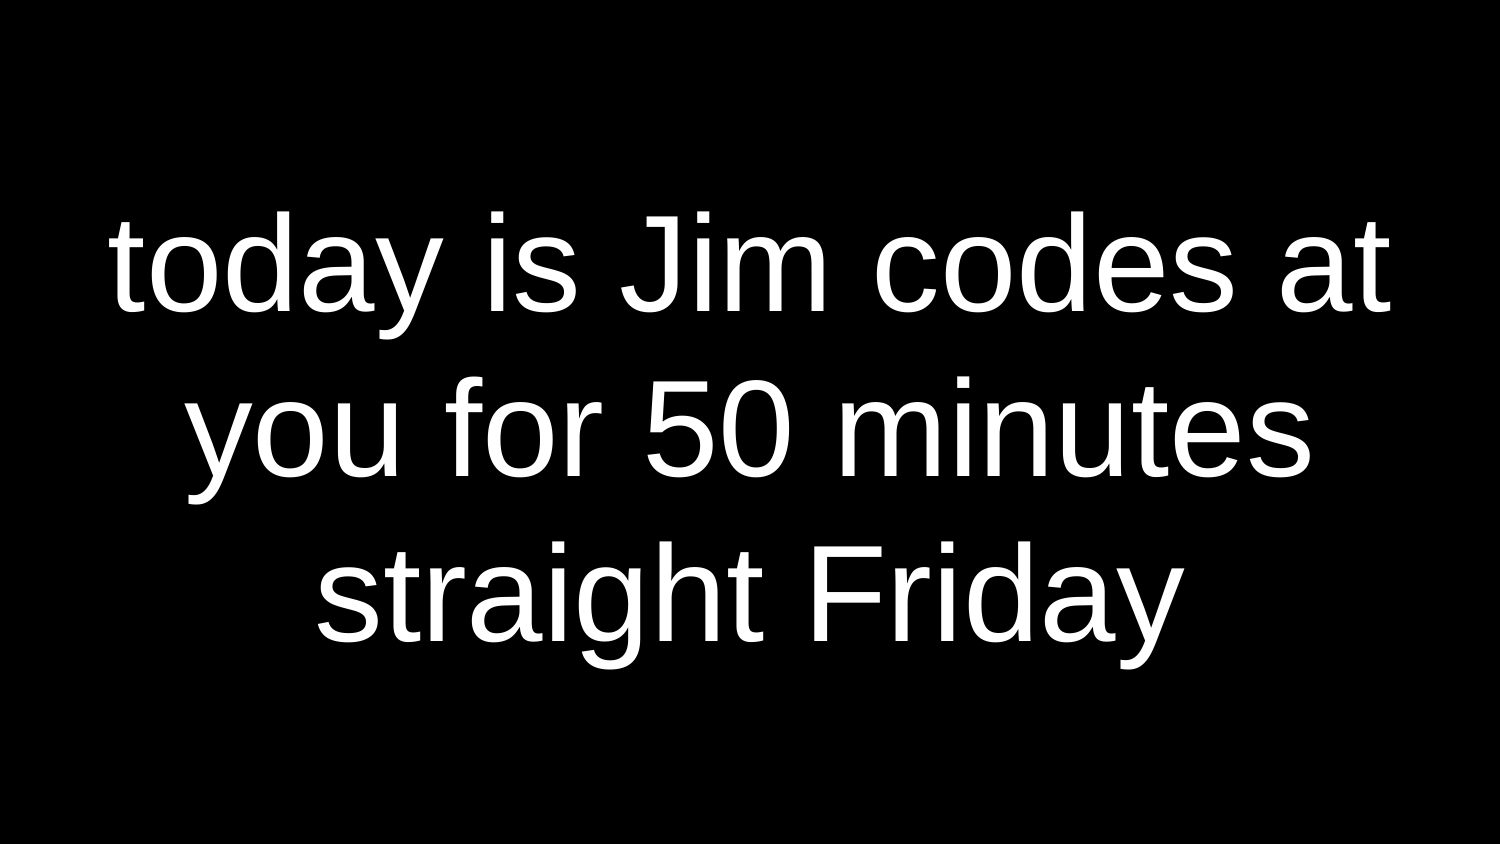

# today is Jim codes at you for 50 minutes straight Friday